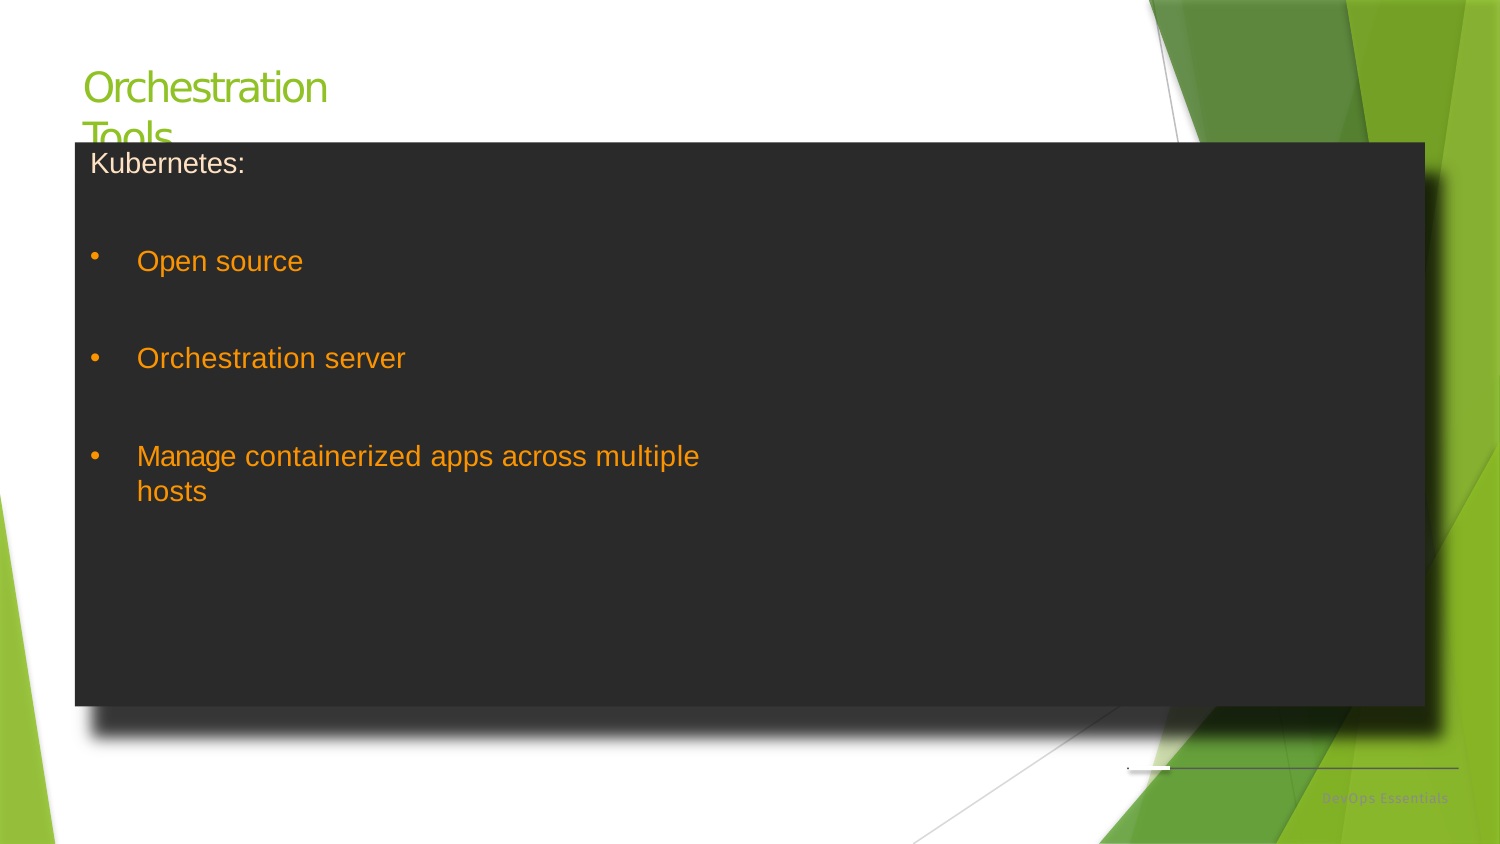

# Orchestration Tools

Kubernetes:

Open source

Orchestration server

Manage containerized apps across multiple hosts

DevOps Essentials